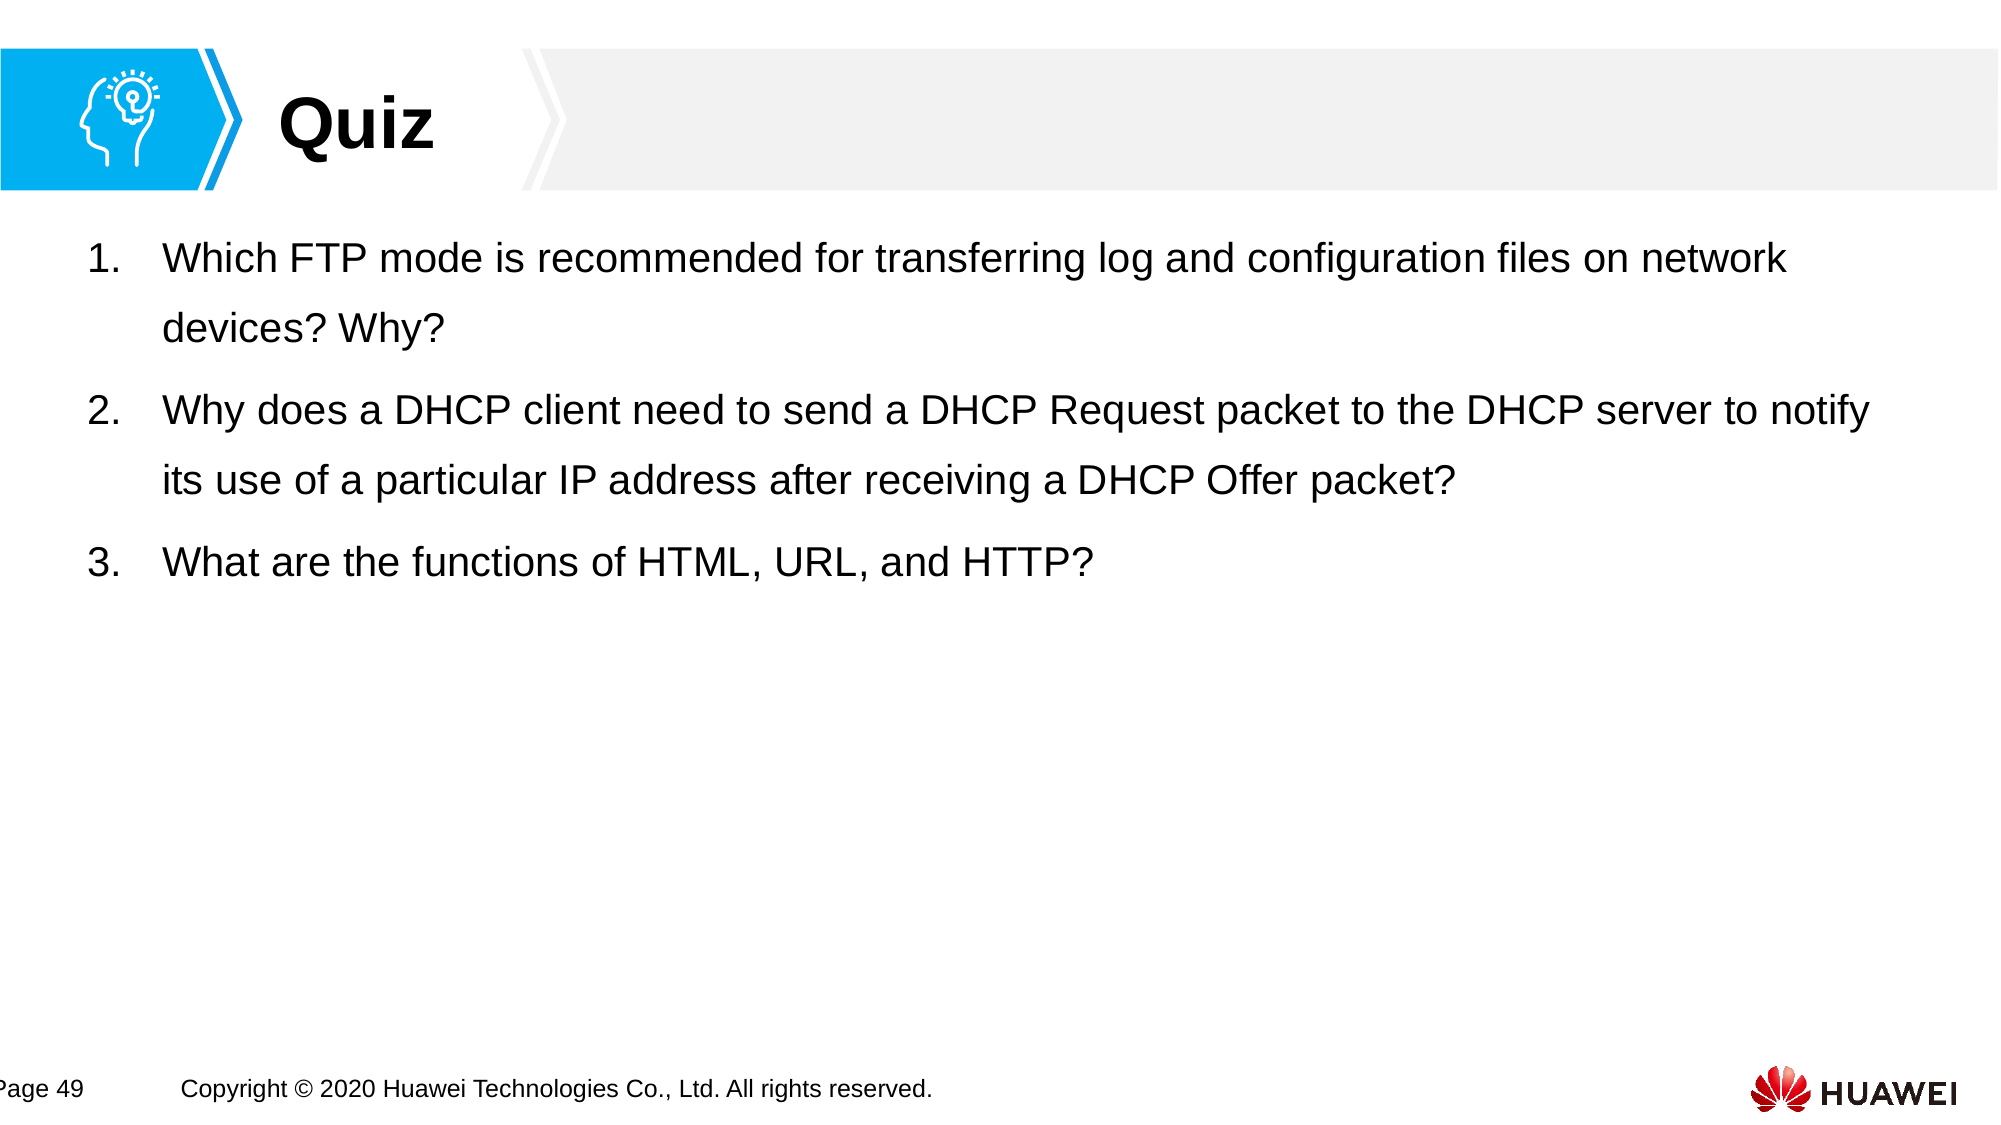

Which FTP mode is recommended for transferring log and configuration files on network devices? Why?
Why does a DHCP client need to send a DHCP Request packet to the DHCP server to notify its use of a particular IP address after receiving a DHCP Offer packet?
What are the functions of HTML, URL, and HTTP?